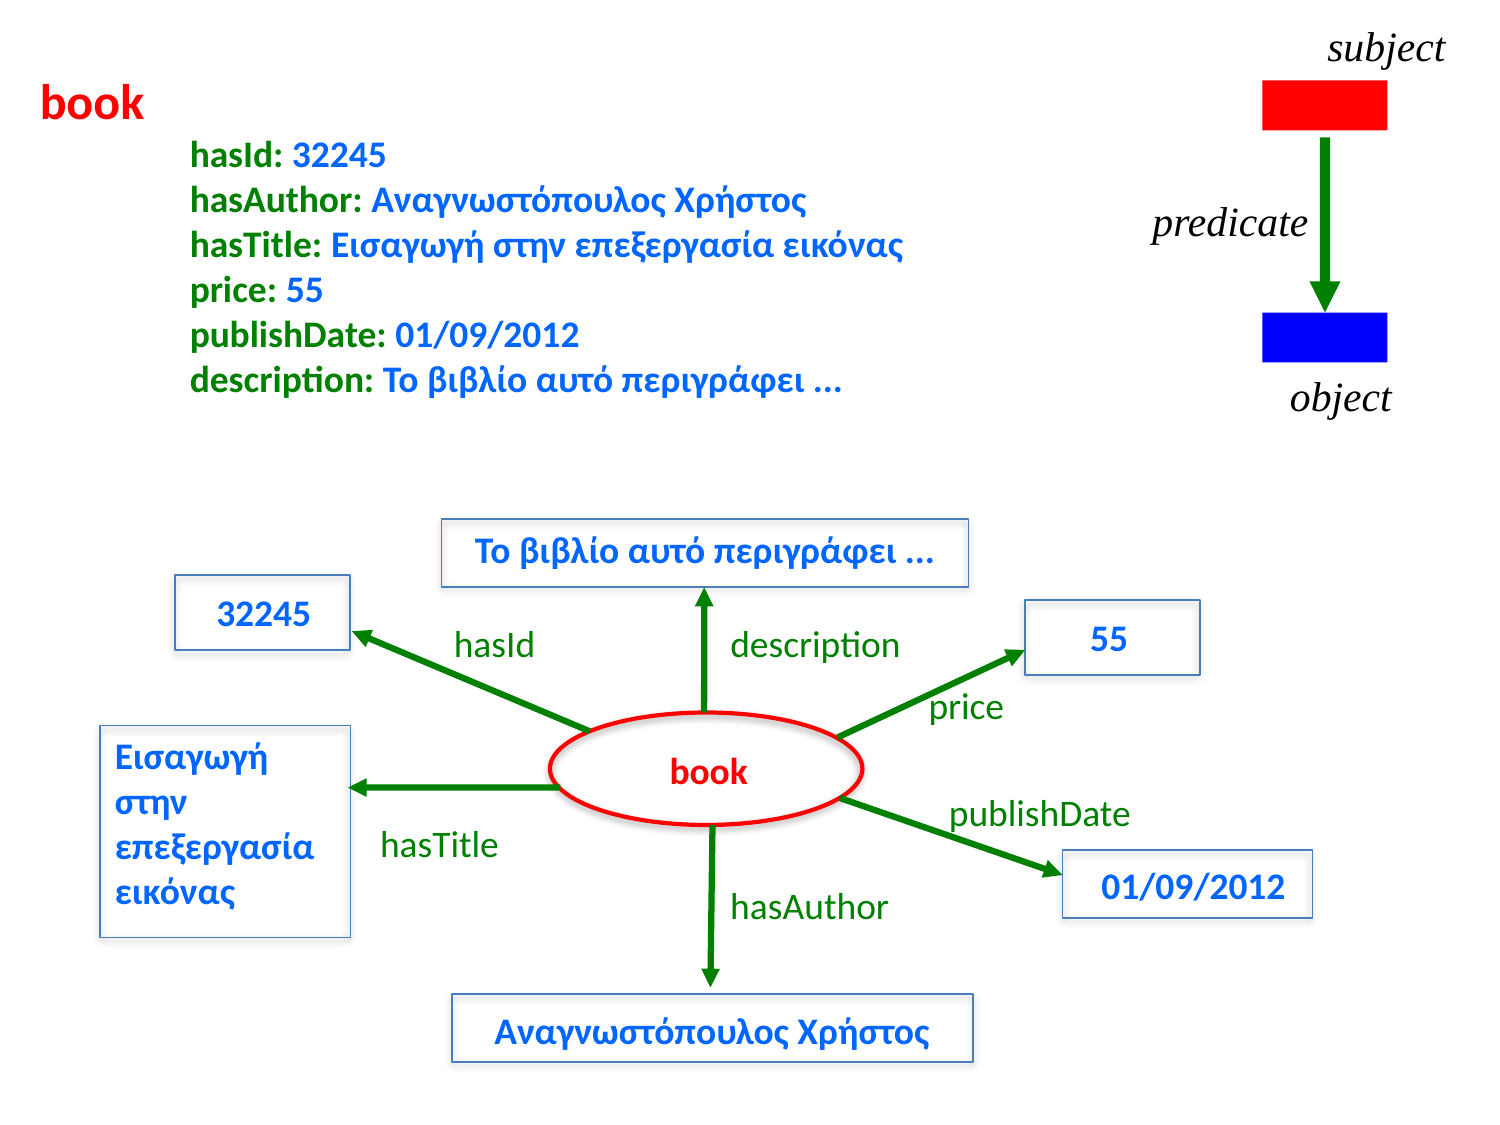

subject
book
	hasId: 32245
	hasAuthor: Αναγνωστόπουλος Χρήστος
	hasTitle: Εισαγωγή στην επεξεργασία εικόνας
	price: 55
	publishDate: 01/09/2012
	description: Το βιβλίο αυτό περιγράφει ...

predicate

object
Το βιβλίο αυτό περιγράφει ...

32245

55
hasId
description

price

Εισαγωγή στην επεξεργασία εικόνας

book
publishDate

hasTitle

01/09/2012
hasAuthor

Αναγνωστόπουλος Χρήστος